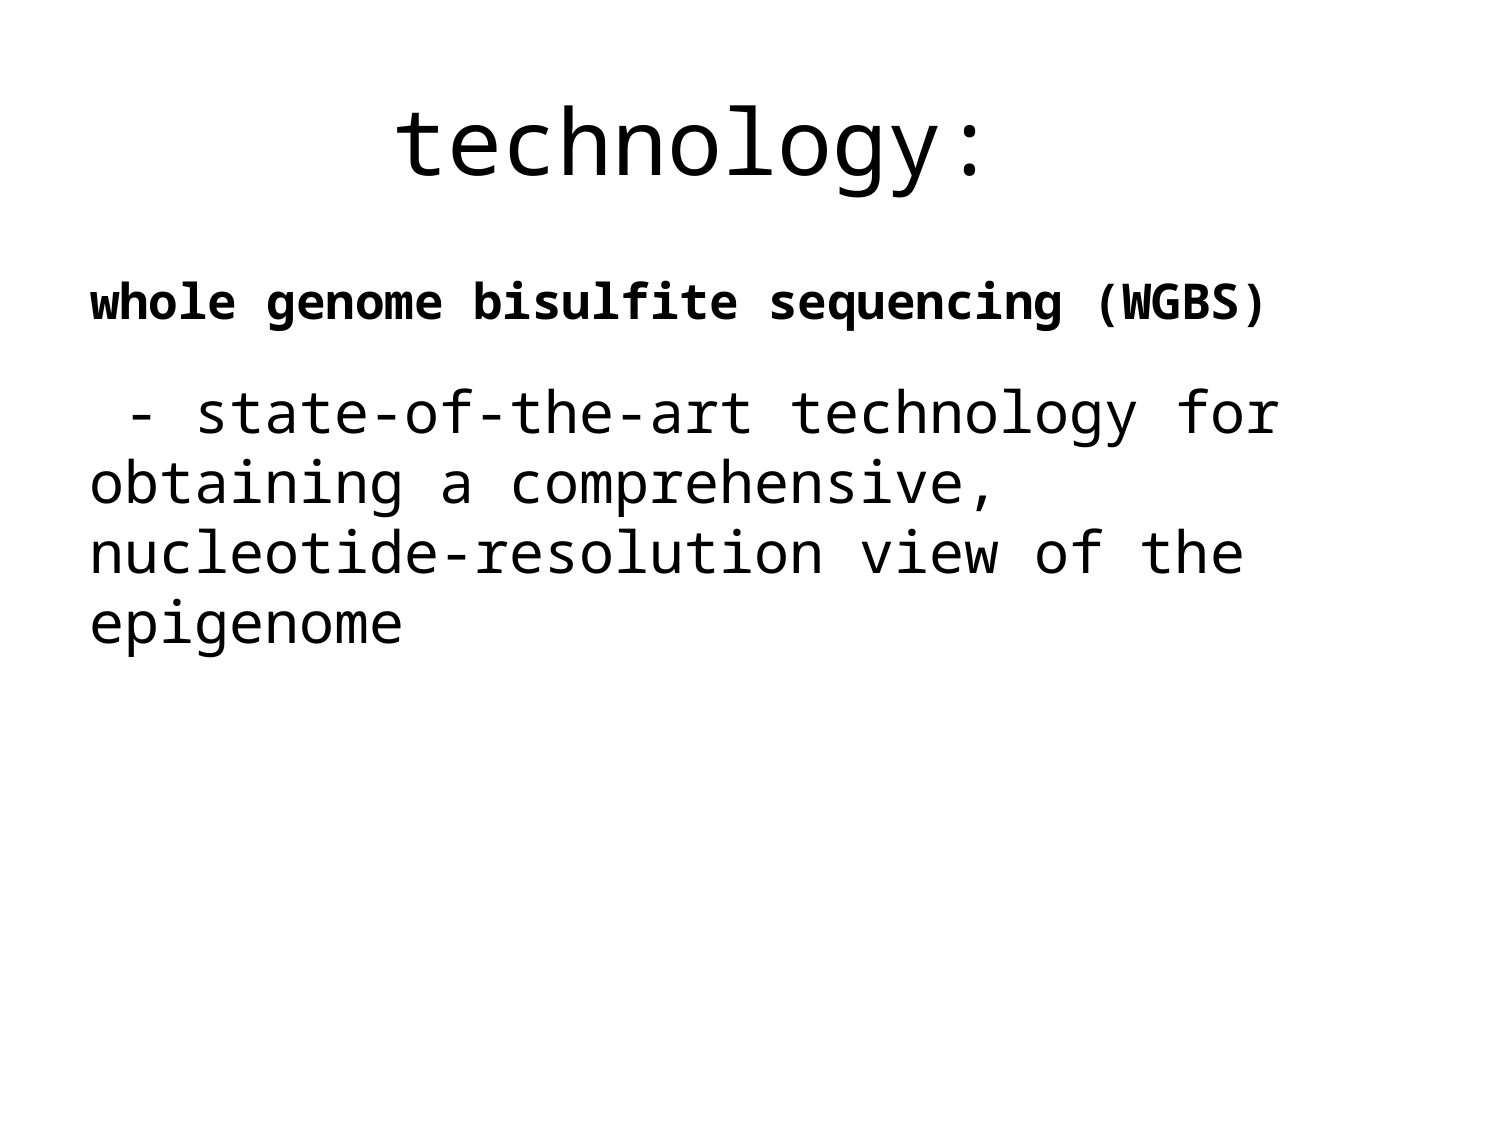

# technology:
whole genome bisulfite sequencing (WGBS)

 - state-of-the-art technology for obtaining a comprehensive, nucleotide-resolution view of the epigenome